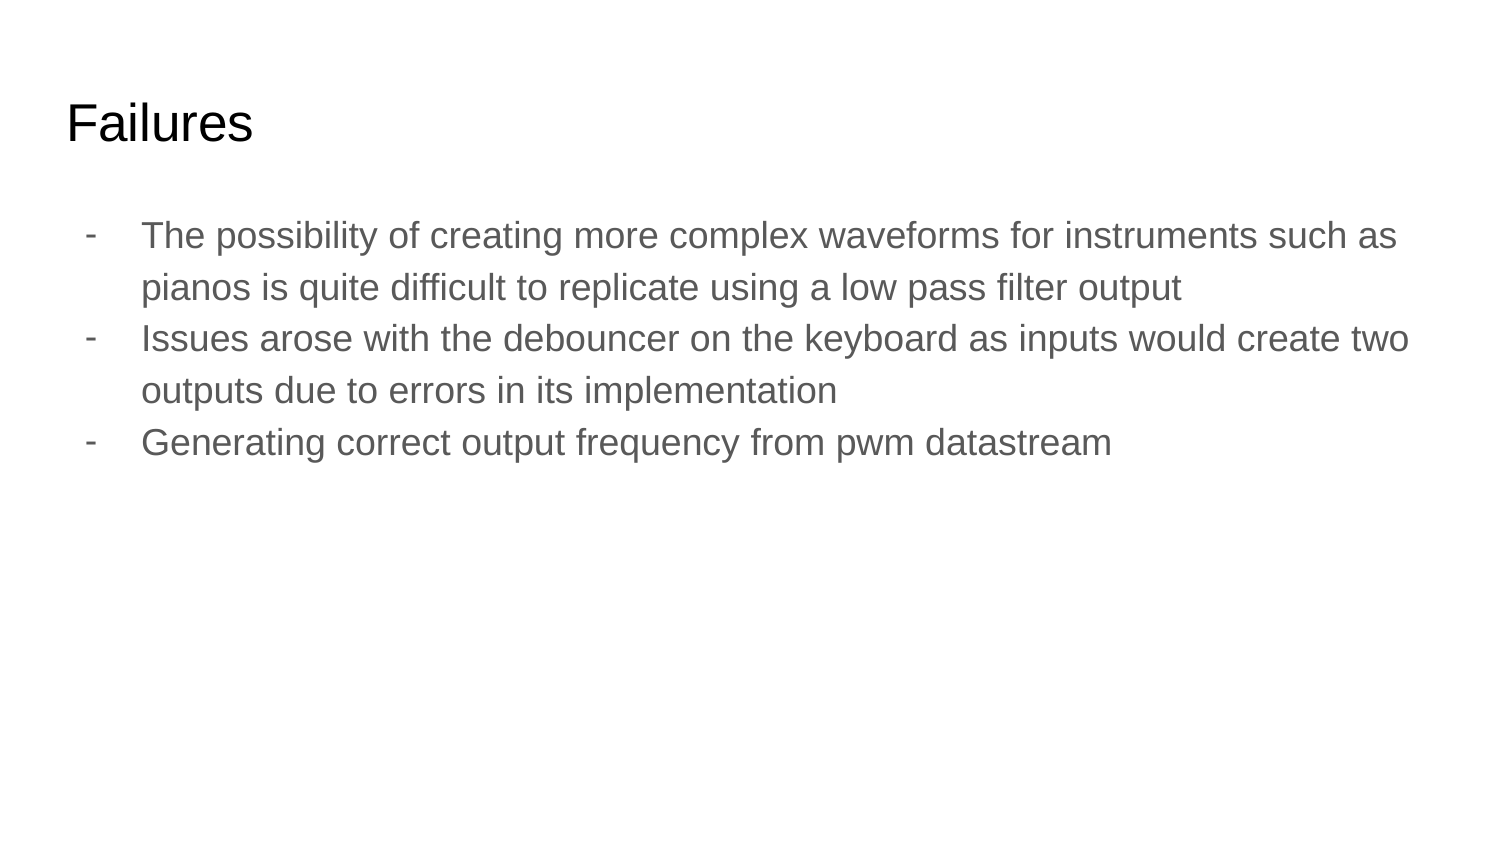

# Failures
The possibility of creating more complex waveforms for instruments such as pianos is quite difficult to replicate using a low pass filter output
Issues arose with the debouncer on the keyboard as inputs would create two outputs due to errors in its implementation
Generating correct output frequency from pwm datastream